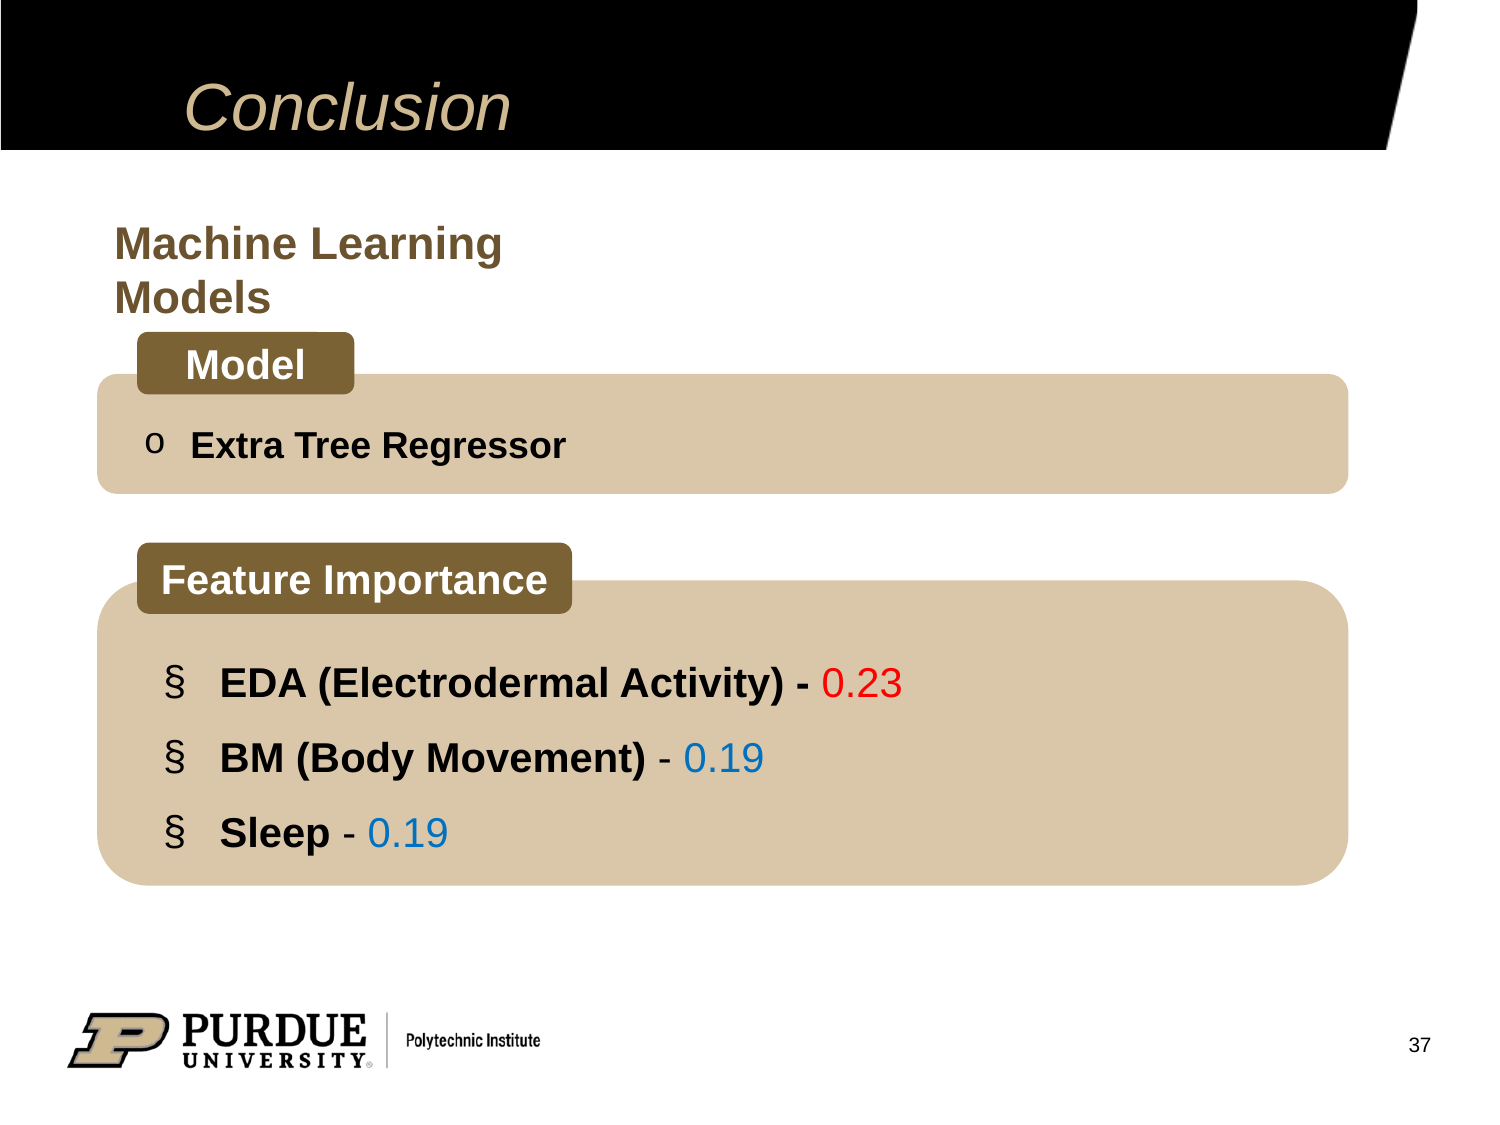

# Conclusion
Machine Learning Models
Model

Extra Tree Regressor
Feature Importance

EDA (Electrodermal Activity) - 0.23
BM (Body Movement) - 0.19
Sleep - 0.19
37